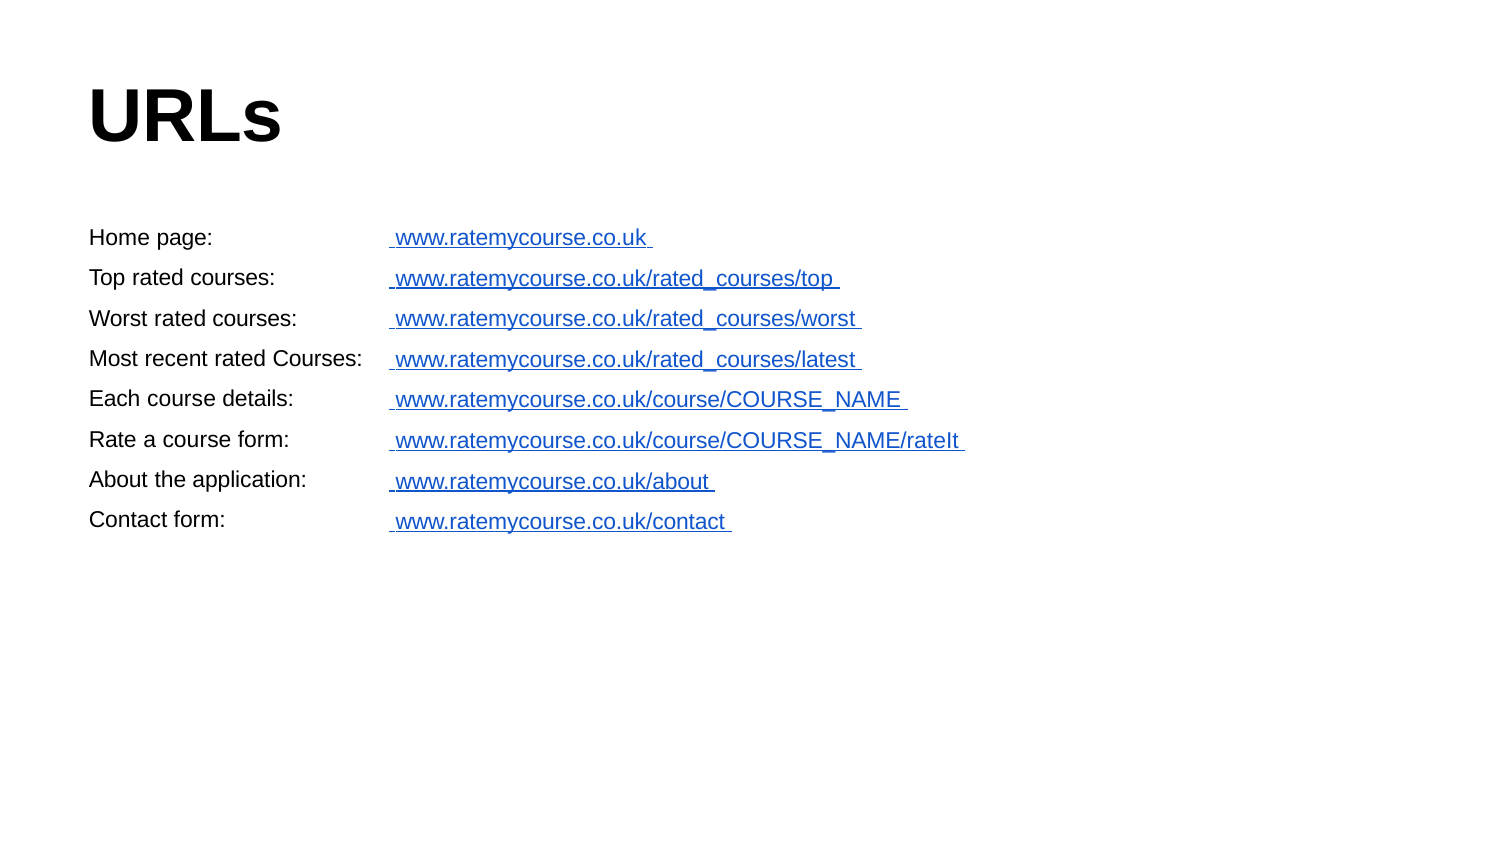

# URLs
Home page:
Top rated courses: Worst rated courses:
Most recent rated Courses: Each course details:
Rate a course form: About the application: Contact form:
 www.ratemycourse.co.uk

 www.ratemycourse.co.uk/rated_courses/top

 www.ratemycourse.co.uk/rated_courses/worst

 www.ratemycourse.co.uk/rated_courses/latest

 www.ratemycourse.co.uk/course/COURSE_NAME

 www.ratemycourse.co.uk/course/COURSE_NAME/rateIt

 www.ratemycourse.co.uk/about

 www.ratemycourse.co.uk/contact